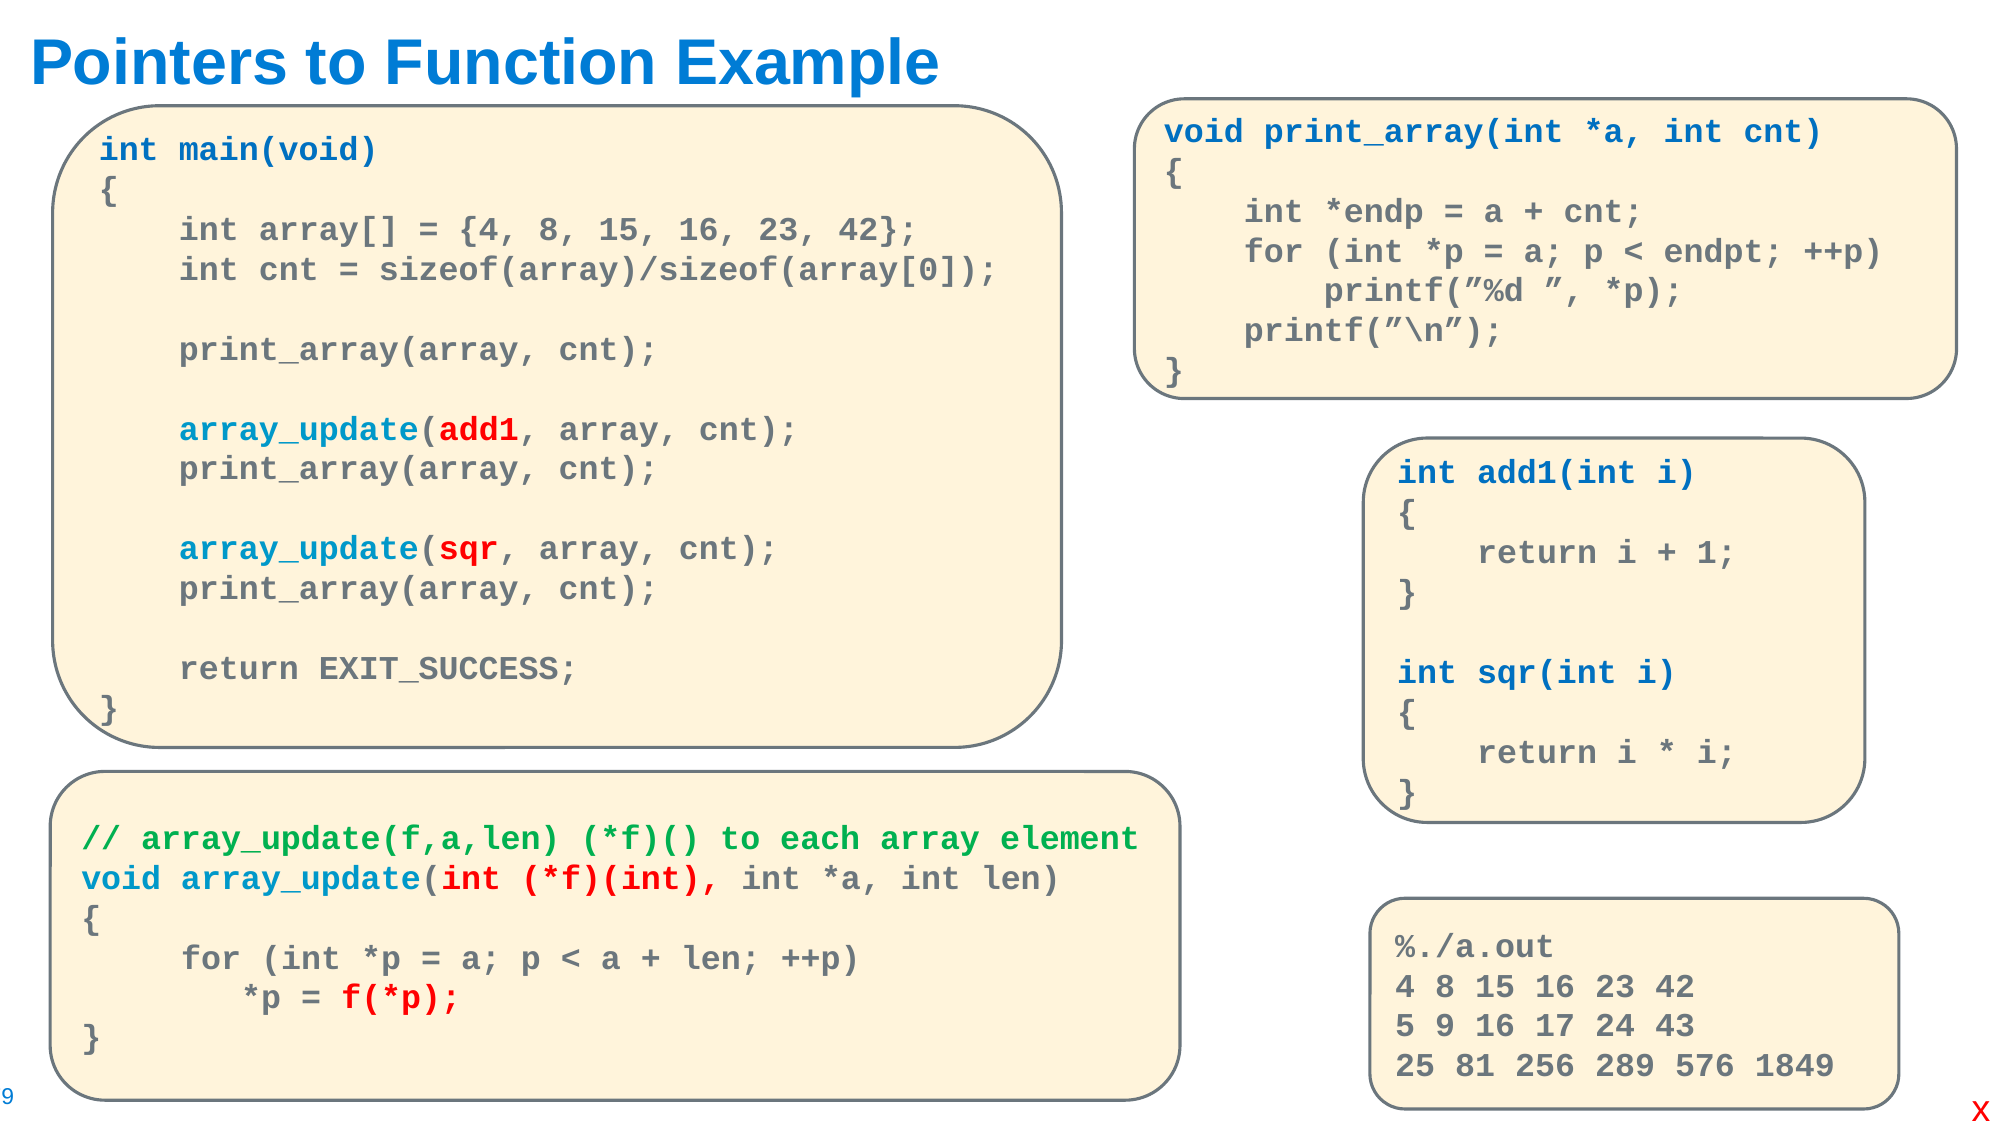

# Pointers to Function Example
void print_array(int *a, int cnt)
{
    int *endp = a + cnt;
    for (int *p = a; p < endpt; ++p)
        printf(”%d ”, *p);
    printf(”\n”);
}
int main(void)
{
    int array[] = {4, 8, 15, 16, 23, 42};
    int cnt = sizeof(array)/sizeof(array[0]);

    print_array(array, cnt);

    array_update(add1, array, cnt);
    print_array(array, cnt);

    array_update(sqr, array, cnt);
    print_array(array, cnt);

    return EXIT_SUCCESS;
}
int add1(int i)
{
    return i + 1;
}

int sqr(int i)
{
    return i * i;
}
// array_update(f,a,len) (*f)() to each array element
void array_update(int (*f)(int), int *a, int len)
{
     for (int *p = a; p < a + len; ++p)
        *p = f(*p);
}
%./a.out
4 8 15 16 23 42
5 9 16 17 24 43
25 81 256 289 576 1849
x